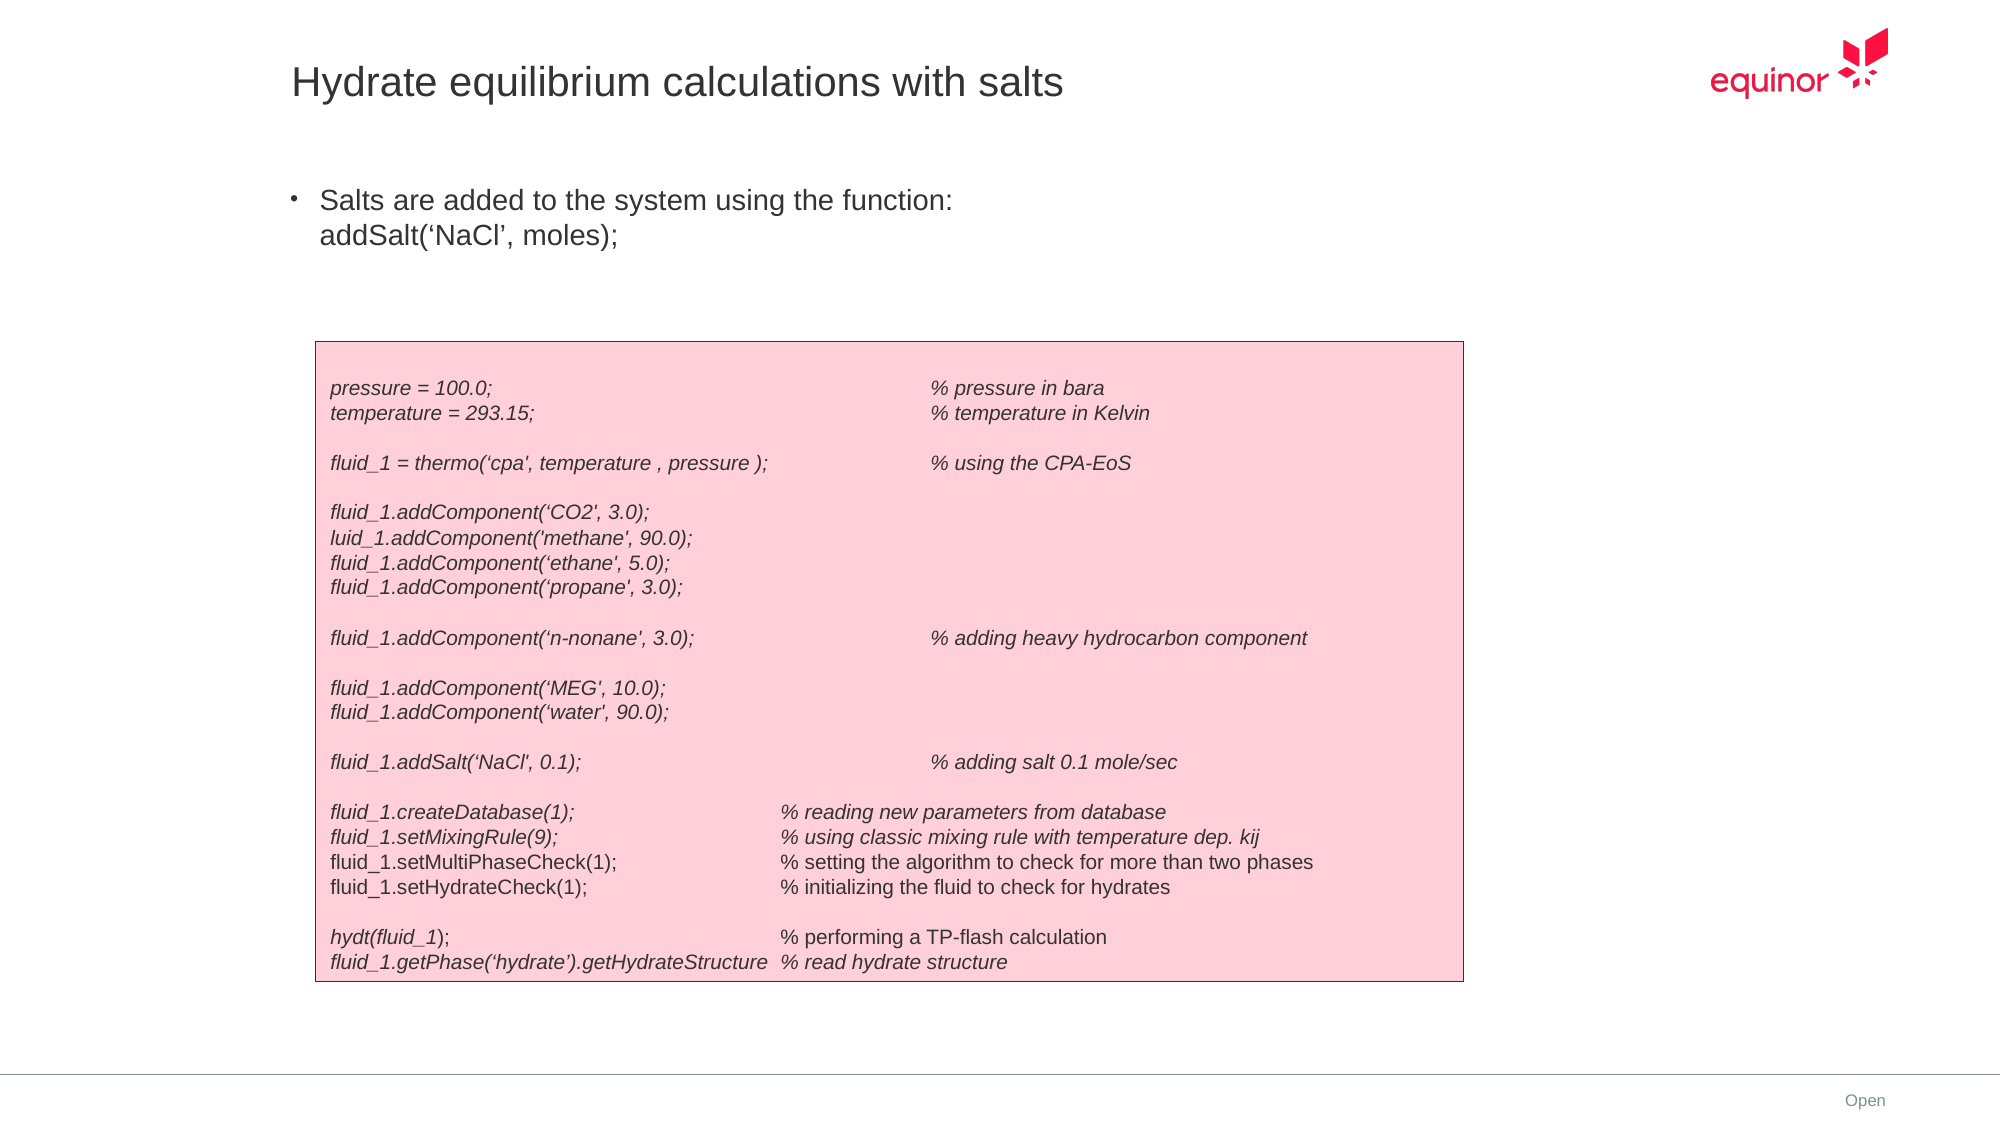

# Hydrate equilibrium calculations with salts
Salts are added to the system using the function:
addSalt(‘NaCl’, moles);

pressure = 100.0;            			% pressure in bara
temperature = 293.15;           			% temperature in Kelvin

fluid_1 = thermo(‘cpa', temperature , pressure ); 		% using the CPA-EoS

fluid_1.addComponent(‘CO2', 3.0);
luid_1.addComponent('methane', 90.0);
fluid_1.addComponent(‘ethane', 5.0);
fluid_1.addComponent(‘propane', 3.0);

fluid_1.addComponent(‘n-nonane', 3.0);   		% adding heavy hydrocarbon component

fluid_1.addComponent(‘MEG', 10.0);
fluid_1.addComponent(‘water', 90.0);

fluid_1.addSalt(‘NaCl', 0.1); 			% adding salt 0.1 mole/sec

fluid_1.createDatabase(1);          	% reading new parameters from database
fluid_1.setMixingRule(9);           		% using classic mixing rule with temperature dep. kij
fluid_1.setMultiPhaseCheck(1);		% setting the algorithm to check for more than two phases
fluid_1.setHydrateCheck(1);		% initializing the fluid to check for hydrates

hydt(fluid_1);			% performing a TP-flash calculation
fluid_1.getPhase(‘hydrate’).getHydrateStructure	% read hydrate structure